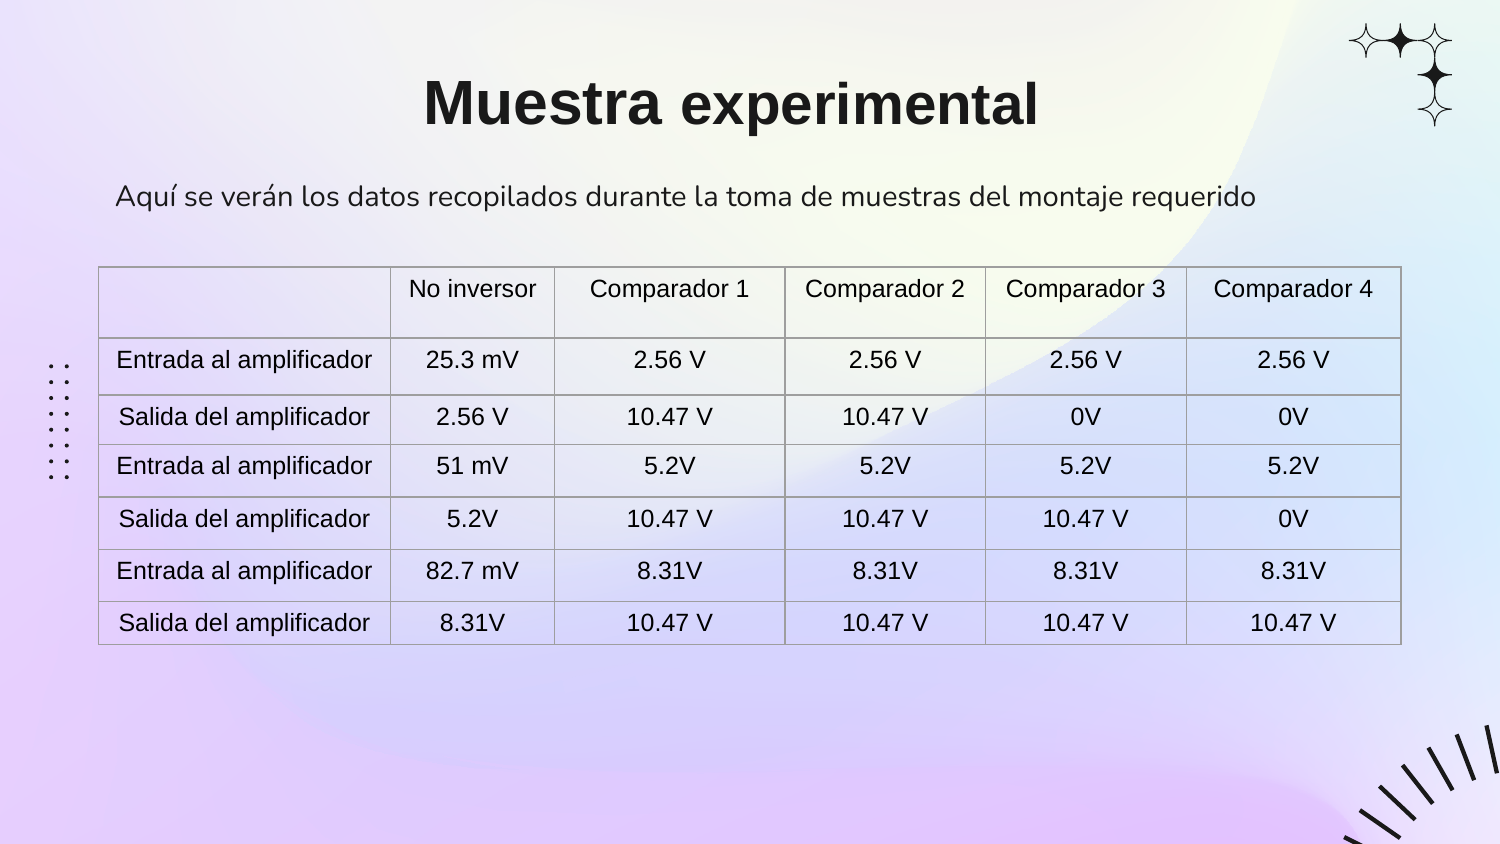

# Muestra experimental
Aquí se verán los datos recopilados durante la toma de muestras del montaje requerido
|  | No inversor | Comparador 1 | Comparador 2 | Comparador 3 | Comparador 4 |
| --- | --- | --- | --- | --- | --- |
| Entrada al amplificador | 25.3 mV | 2.56 V | 2.56 V | 2.56 V | 2.56 V |
| Salida del amplificador | 2.56 V | 10.47 V | 10.47 V | 0V | 0V |
| Entrada al amplificador | 51 mV | 5.2V | 5.2V | 5.2V | 5.2V |
| Salida del amplificador | 5.2V | 10.47 V | 10.47 V | 10.47 V | 0V |
| Entrada al amplificador | 82.7 mV | 8.31V | 8.31V | 8.31V | 8.31V |
| Salida del amplificador | 8.31V | 10.47 V | 10.47 V | 10.47 V | 10.47 V |